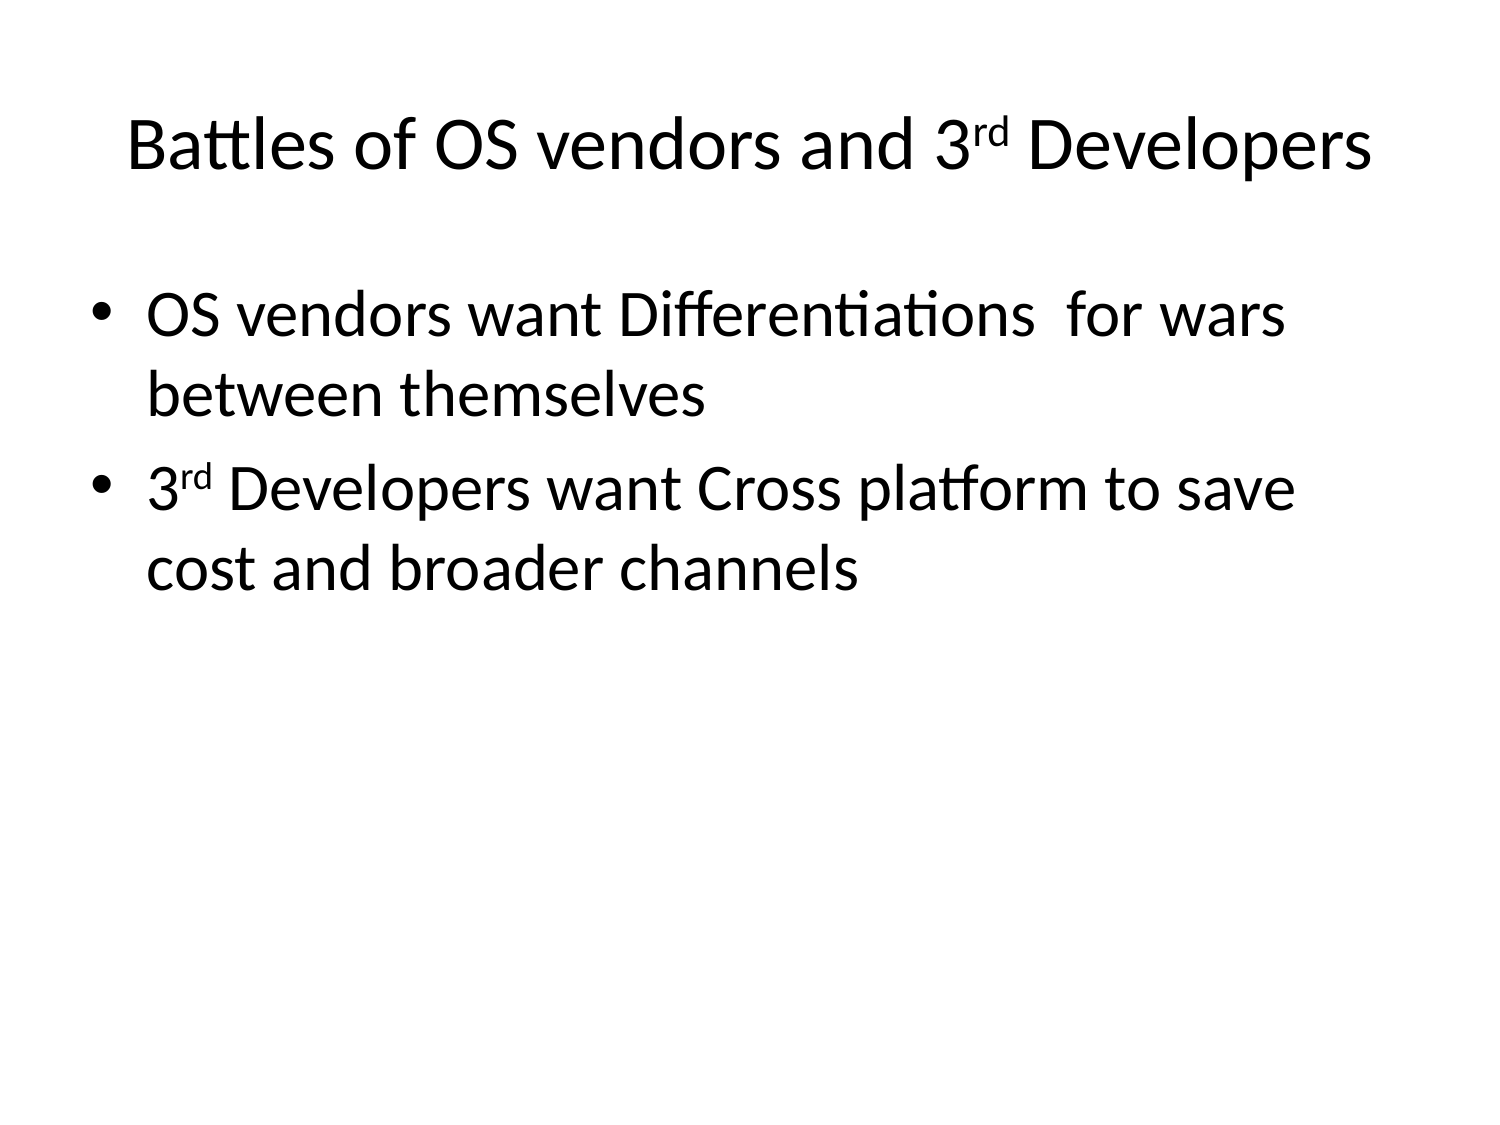

# Battles of OS vendors and 3rd Developers
OS vendors want Differentiations  for wars between themselves
3rd Developers want Cross platform to save cost and broader channels